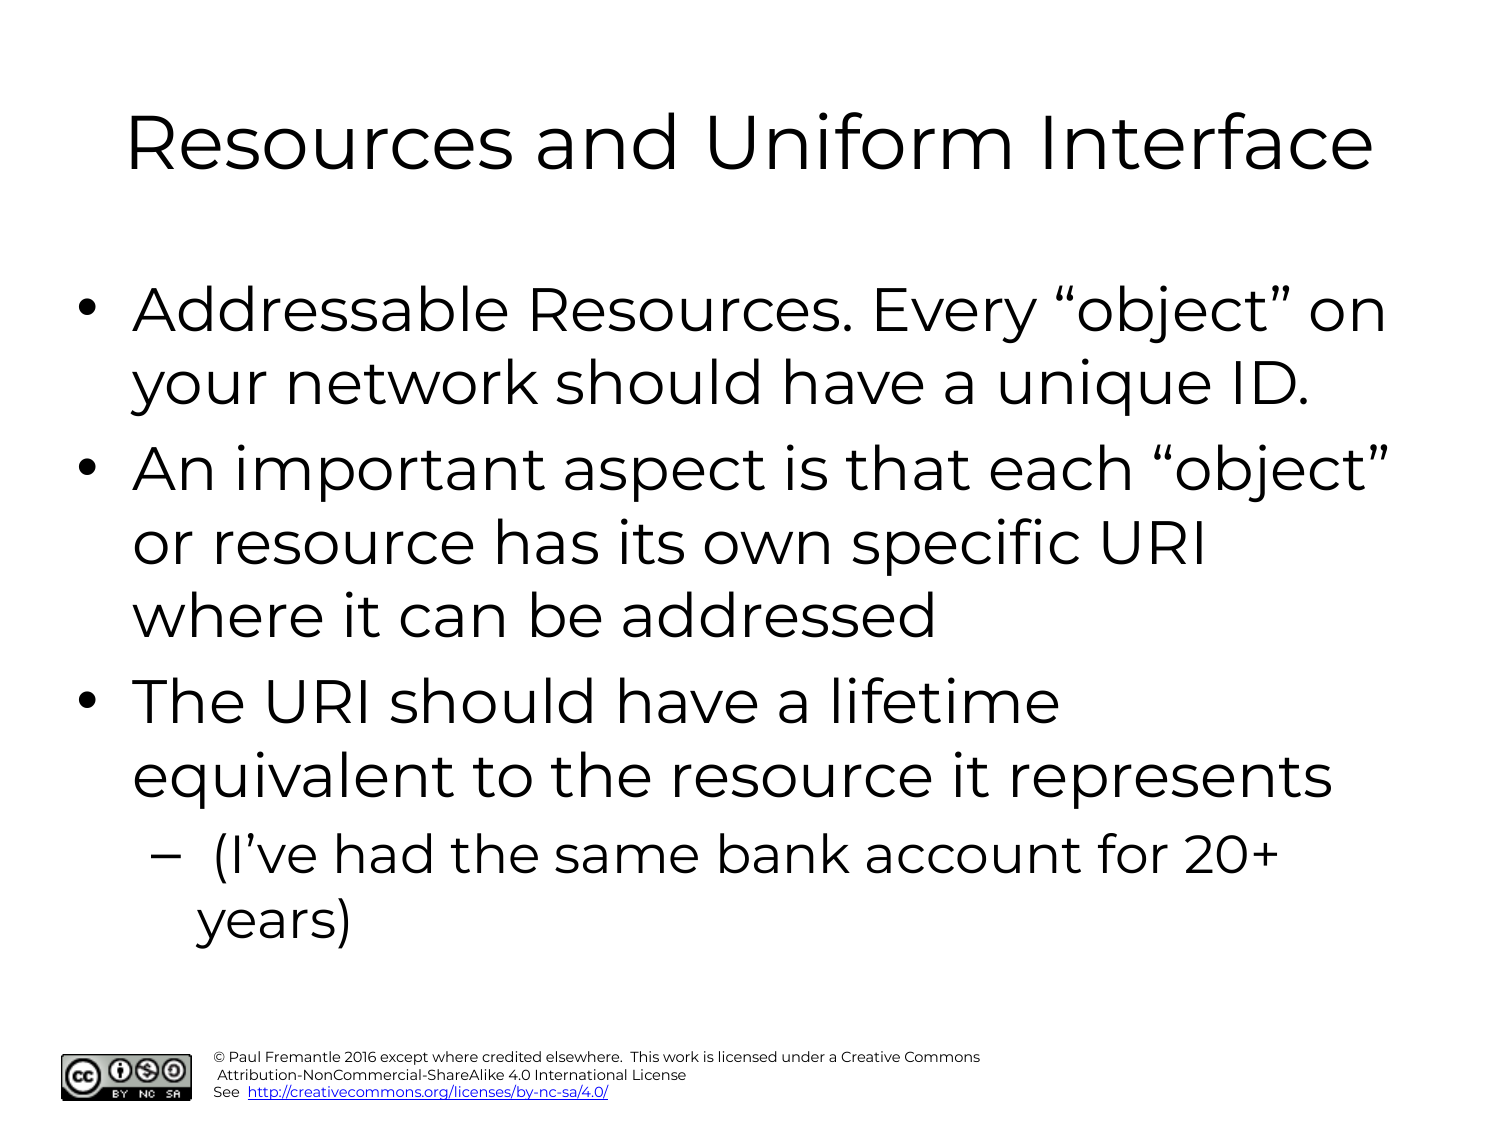

# Resources and Uniform Interface
Addressable Resources. Every “object” on your network should have a unique ID.
An important aspect is that each “object” or resource has its own specific URI where it can be addressed
The URI should have a lifetime equivalent to the resource it represents
 (I’ve had the same bank account for 20+ years)